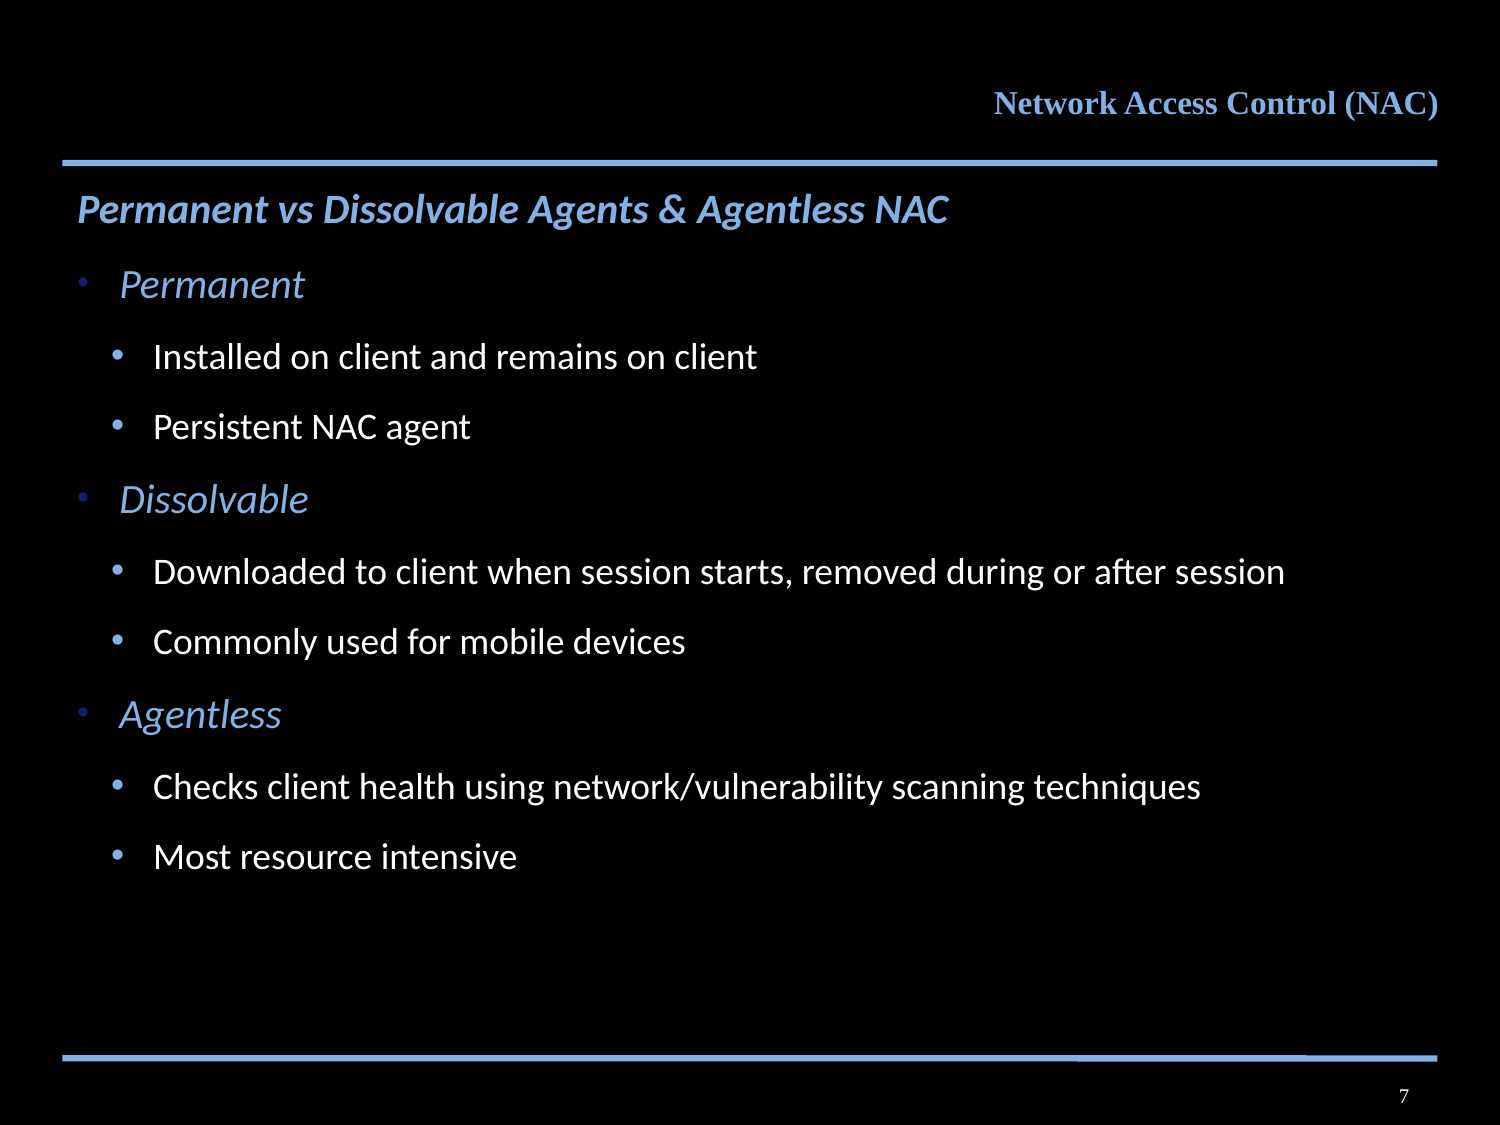

# Network Access Control (NAC)
Permanent vs Dissolvable Agents & Agentless NAC
Permanent
Installed on client and remains on client
Persistent NAC agent
Dissolvable
Downloaded to client when session starts, removed during or after session
Commonly used for mobile devices
Agentless
Checks client health using network/vulnerability scanning techniques
Most resource intensive

7
7